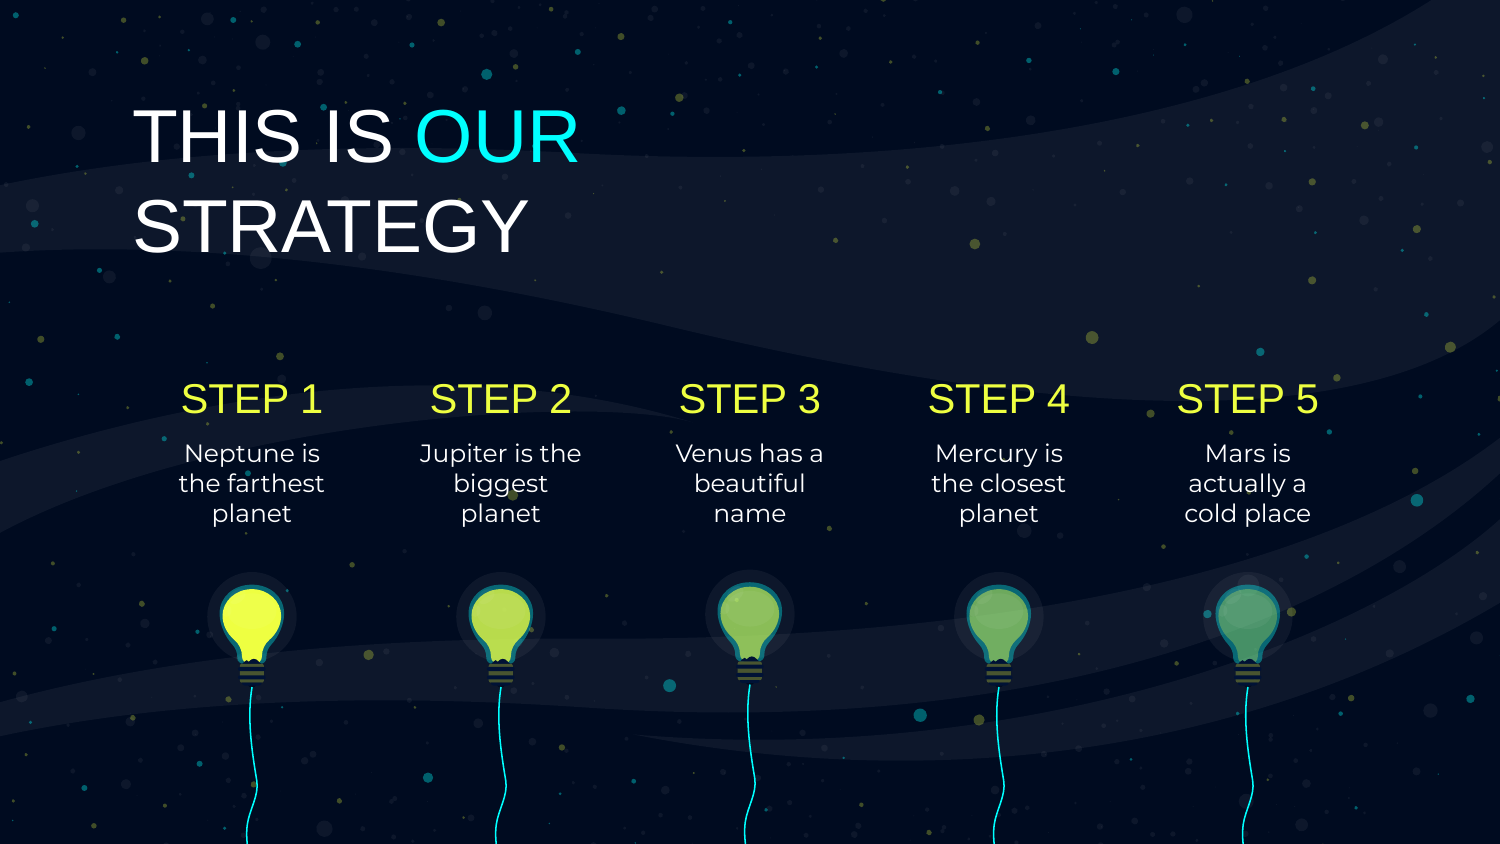

# THIS IS OUR
STRATEGY
STEP 1
STEP 2
STEP 3
STEP 4
STEP 5
Neptune is the farthest planet
Jupiter is the biggest planet
Venus has a beautiful name
Mercury is the closest planet
Mars is actually a cold place